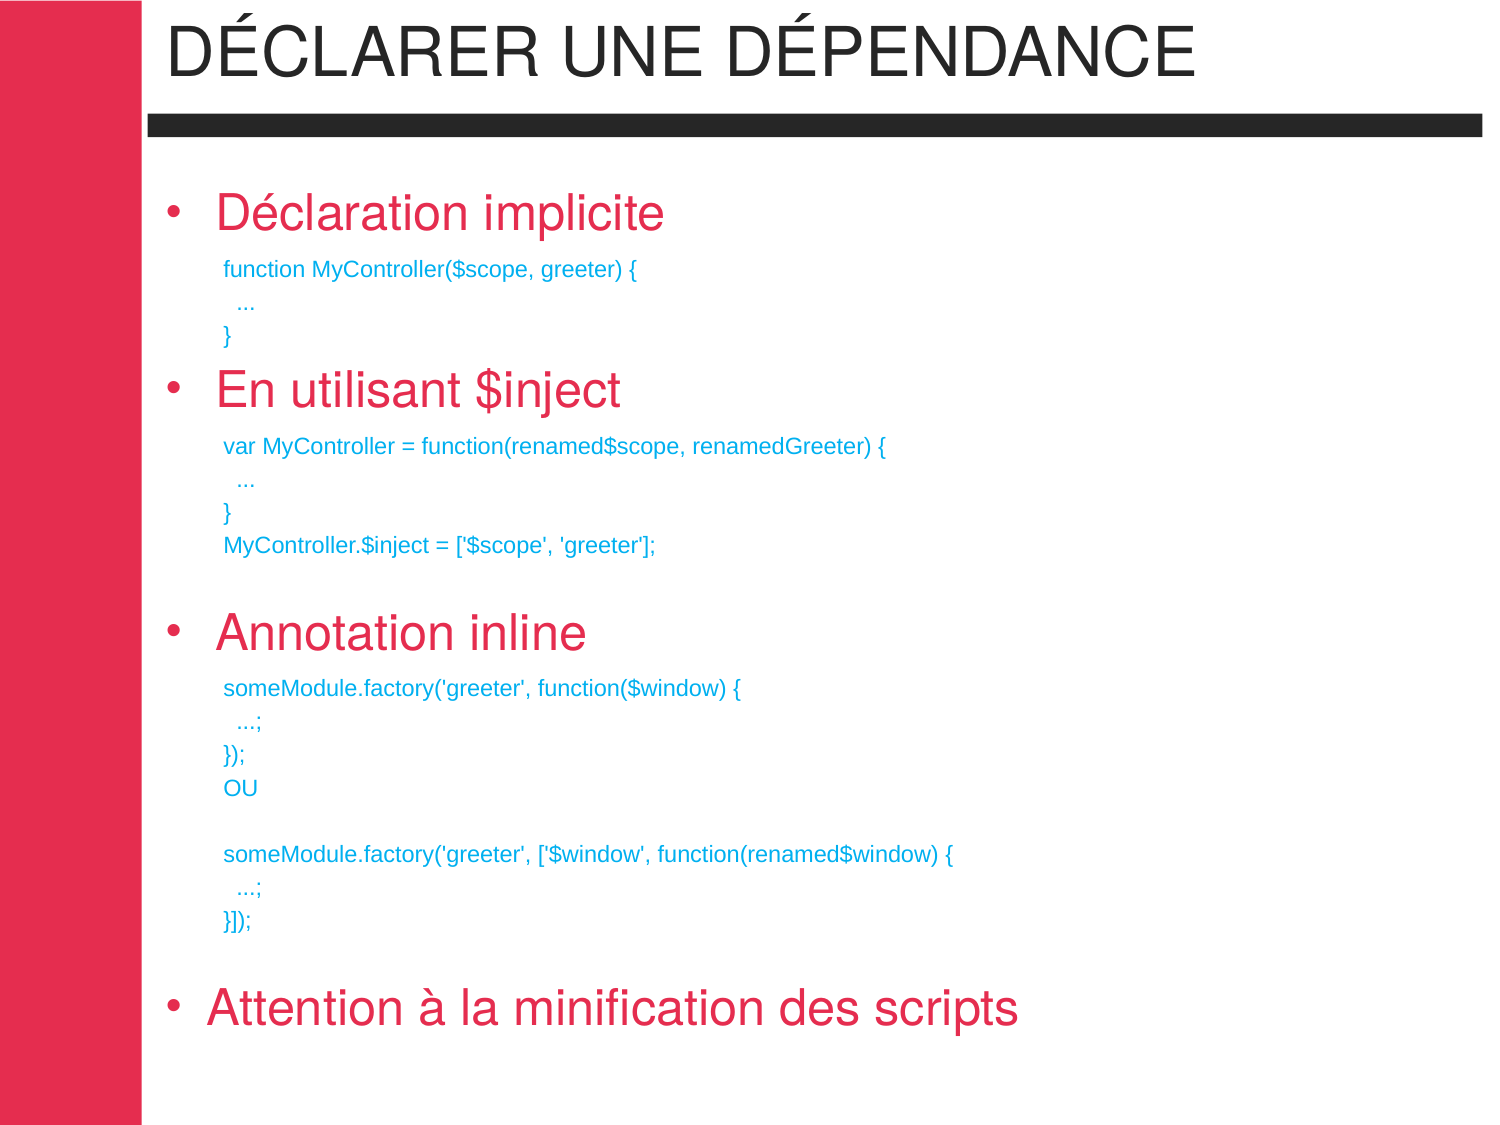

# Déclarer une dépendance
Déclaration implicite
function MyController($scope, greeter) {
  ...
}
En utilisant $inject
var MyController = function(renamed$scope, renamedGreeter) {
  ...
}
MyController.$inject = ['$scope', 'greeter'];

Annotation inline
someModule.factory('greeter', function($window) {
  ...;
});
OU

someModule.factory('greeter', ['$window', function(renamed$window) {
  ...;
}]);

Attention à la minification des scripts